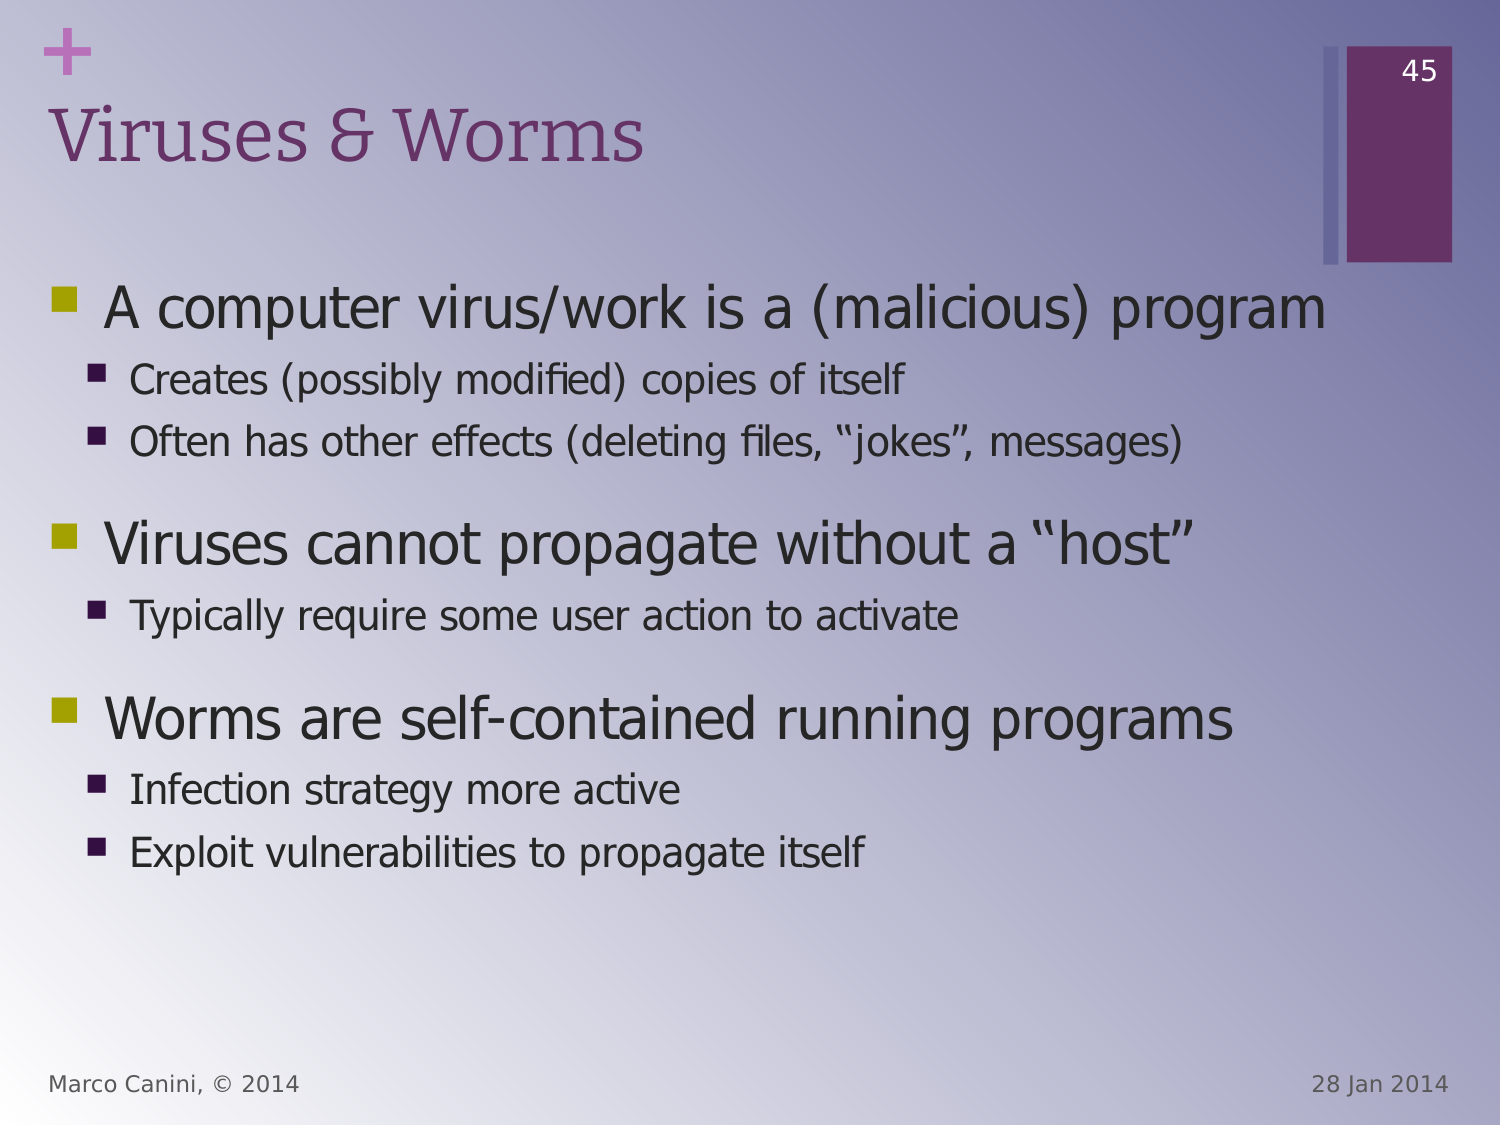

45
# Viruses & Worms
A computer virus/work is a (malicious) program
Creates (possibly modified) copies of itself
Often has other effects (deleting files, “jokes”, messages)
Viruses cannot propagate without a “host”
Typically require some user action to activate
Worms are self-contained running programs
Infection strategy more active
Exploit vulnerabilities to propagate itself

Marco Canini, © 2014
28 Jan 2014